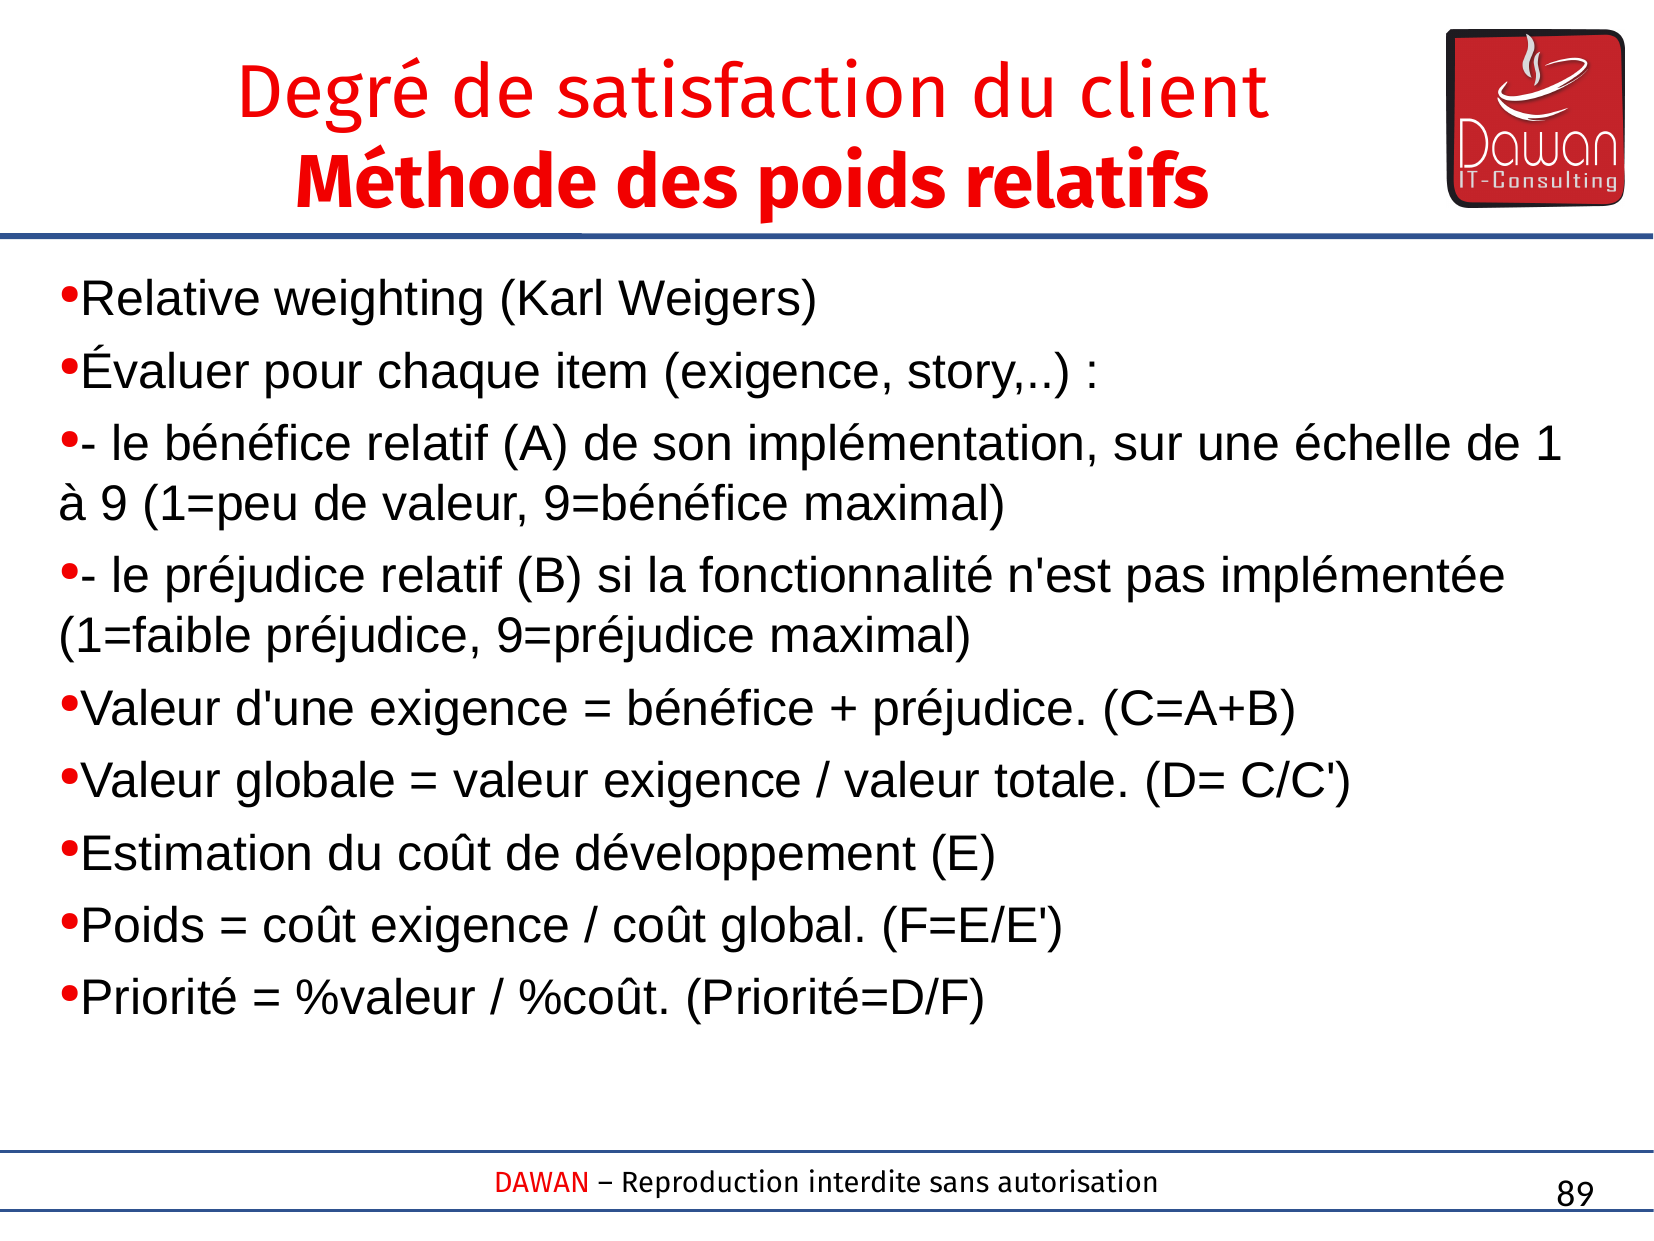

Degré de satisfaction du client
Méthode des poids relatifs
Relative weighting (Karl Weigers)
Évaluer pour chaque item (exigence, story,..) :
- le bénéfice relatif (A) de son implémentation, sur une échelle de 1 à 9 (1=peu de valeur, 9=bénéfice maximal)
- le préjudice relatif (B) si la fonctionnalité n'est pas implémentée (1=faible préjudice, 9=préjudice maximal)
Valeur d'une exigence = bénéfice + préjudice. (C=A+B)
Valeur globale = valeur exigence / valeur totale. (D= C/C')
Estimation du coût de développement (E)
Poids = coût exigence / coût global. (F=E/E')
Priorité = %valeur / %coût. (Priorité=D/F)
89